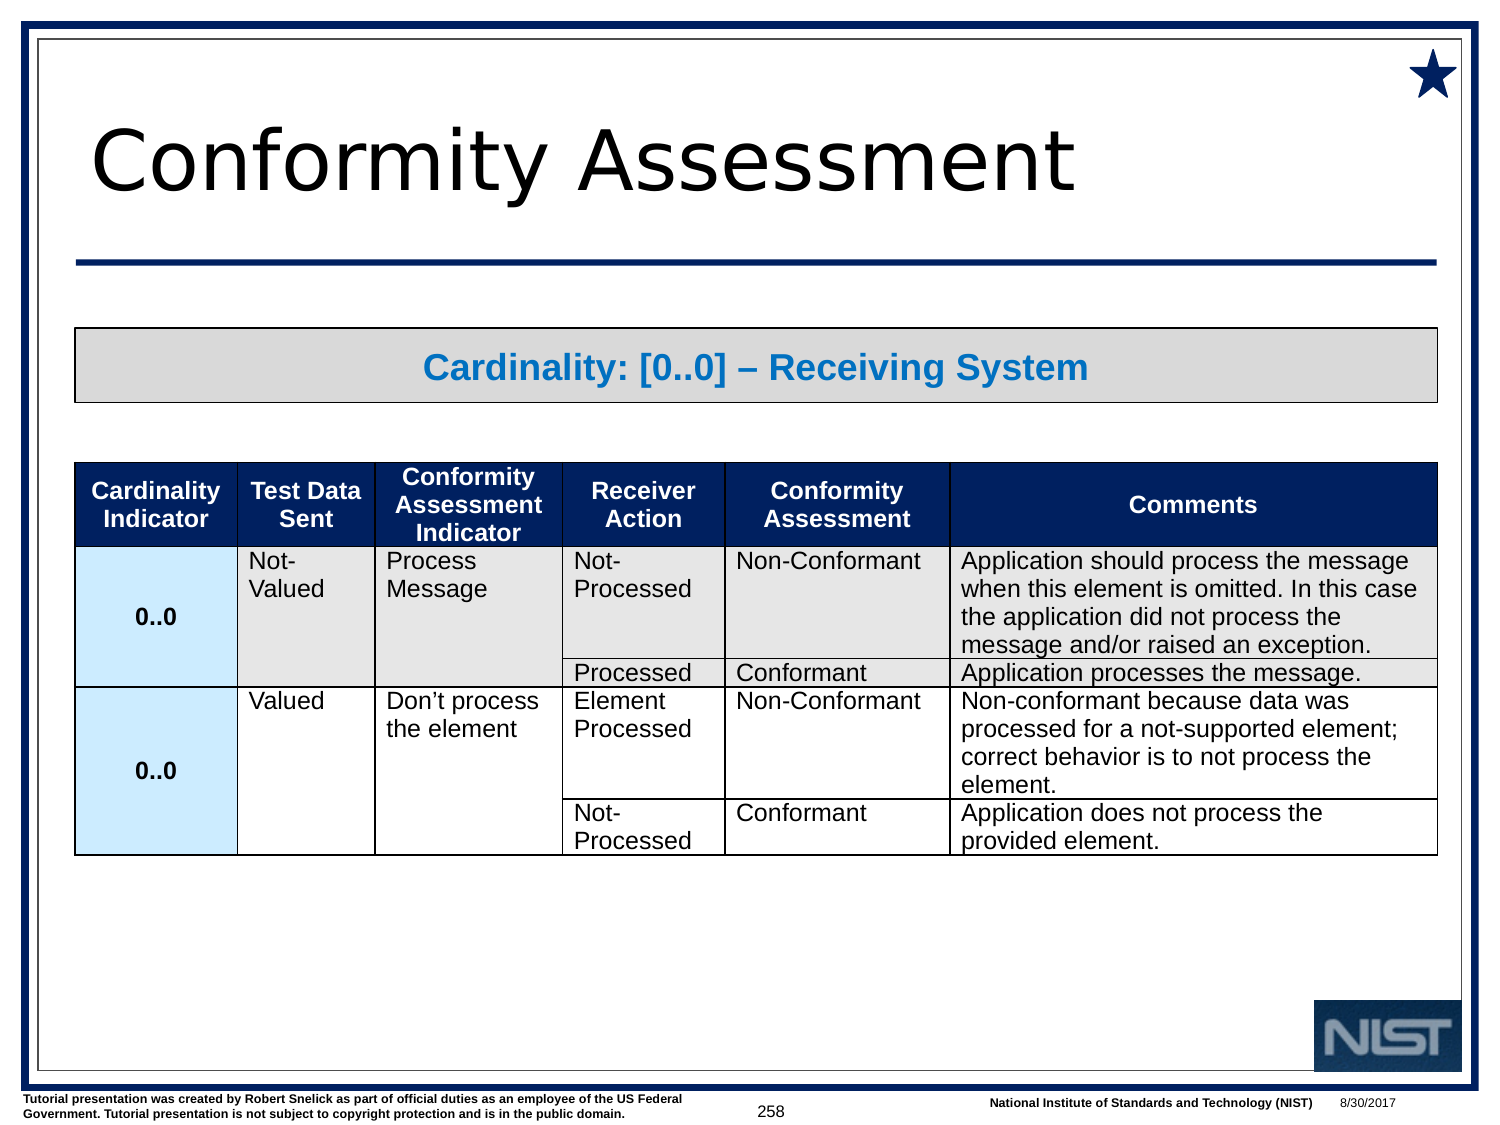

# Conformity Assessment
Cardinality: [0..0] – Receiving System
| Cardinality Indi­cator | Test Data Sent | Conformity Assessment Indicator | Receiver Action | Conformity Assessment | Comments |
| --- | --- | --- | --- | --- | --- |
| 0..0 | Not-Valued | Process Message | Not-Processed | Non-Conformant | Application should process the message when this element is omitted. In this case the application did not process the message and/or raised an exception. |
|  |  |  | Processed | Conformant | Application processes the message. |
| 0..0 | Valued | Don’t process the element | Element Processed | Non-Conformant | Non-conformant because data was processed for a not-supported element; correct behavior is to not process the element. |
|  |  |  | Not-Processed | Conformant | Application does not process the provided element. |
258
8/30/2017